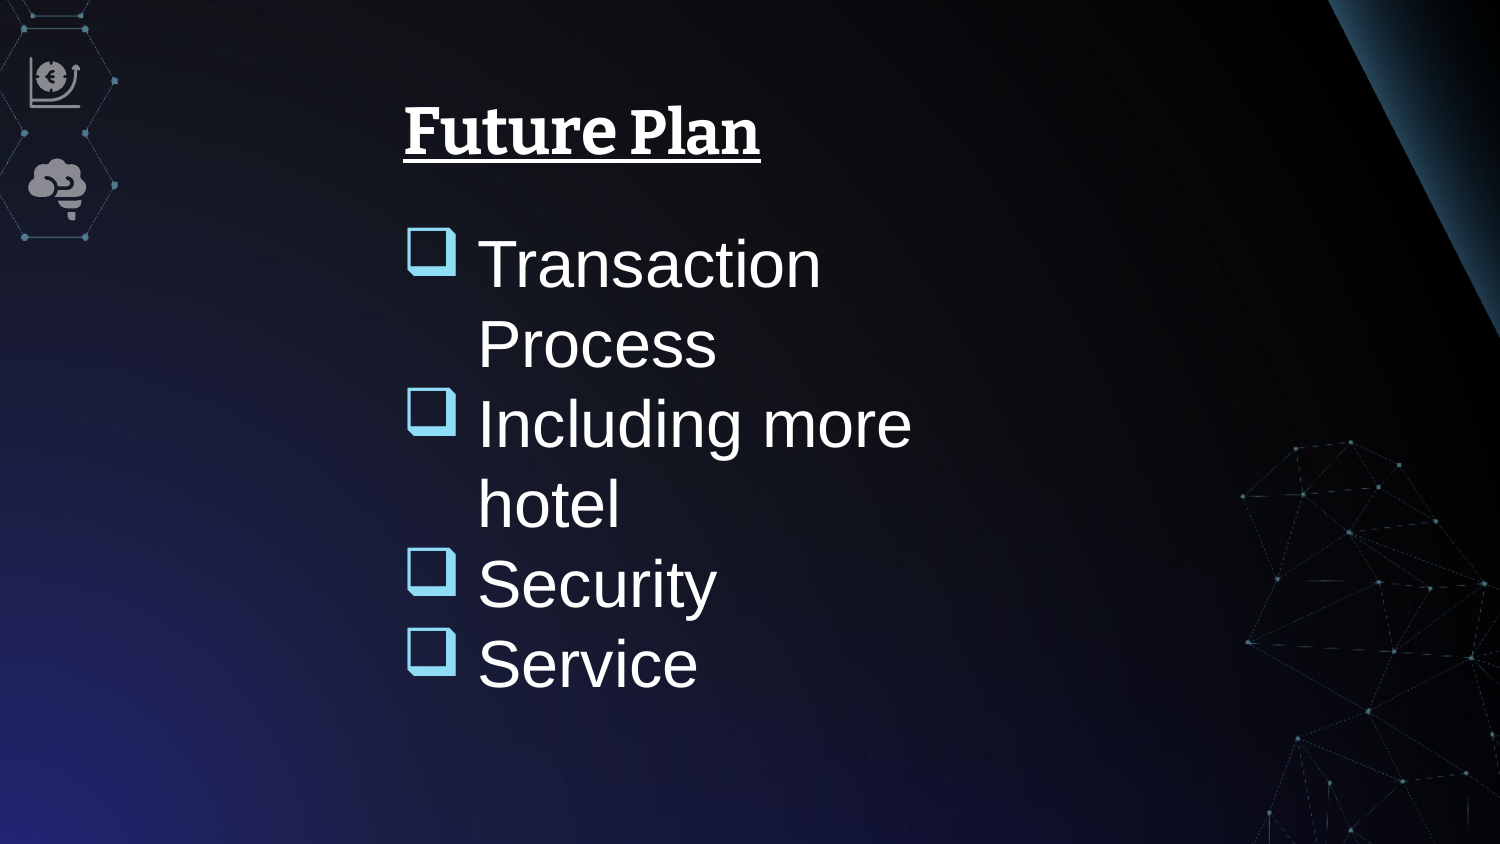

# Future Plan
Transaction Process
Including more hotel
Security
Service